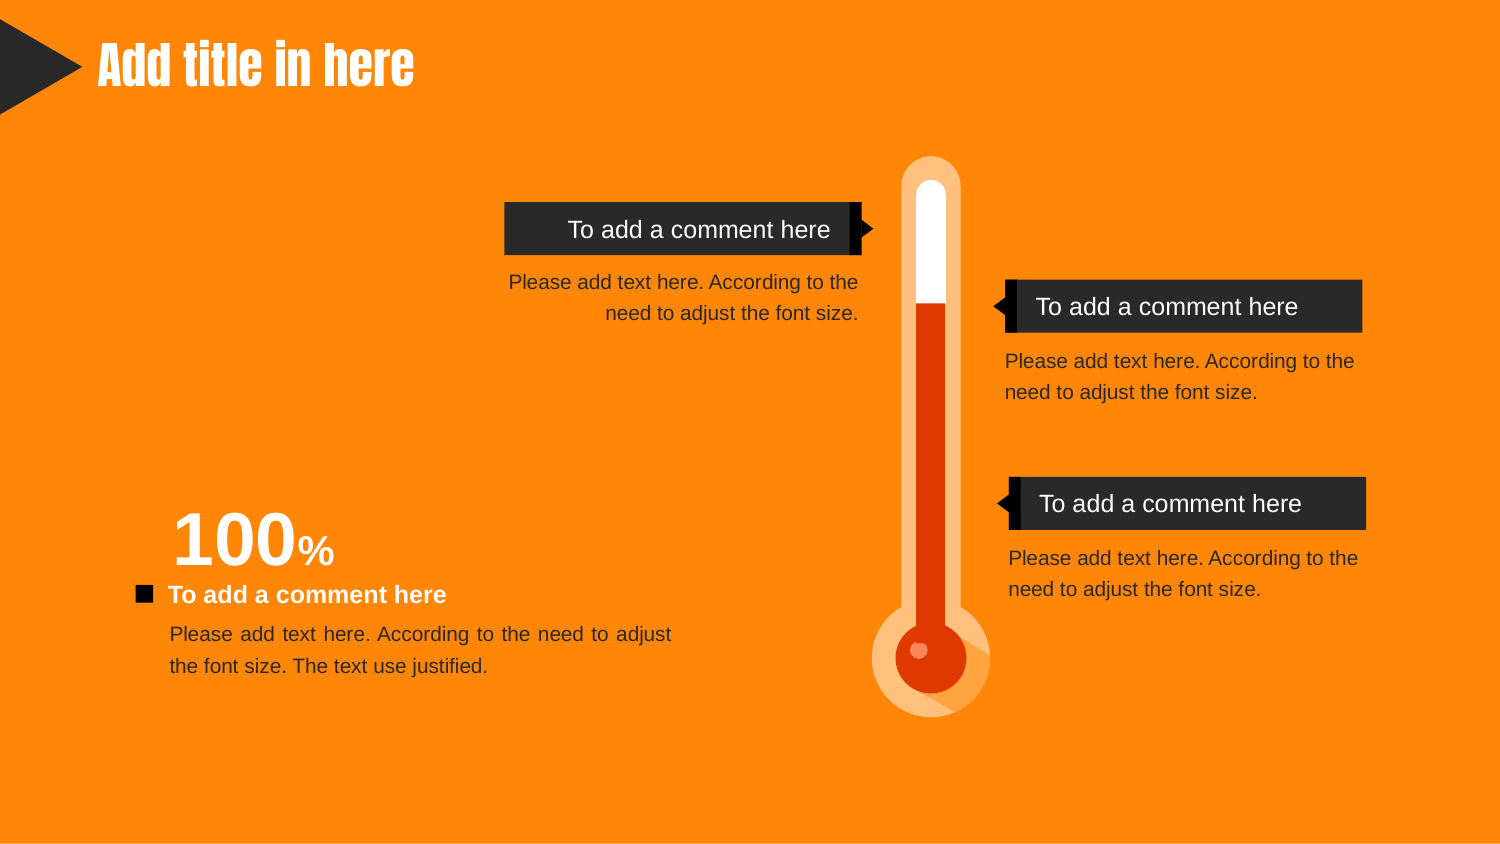

Add title in here

To add a comment here
Please add text here. According to the need to adjust the font size.

To add a comment here

Please add text here. According to the need to adjust the font size.

To add a comment here
100%
To add a comment here

Please add text here. According to the need to adjust the font size. The text use justified.
Please add text here. According to the need to adjust the font size.